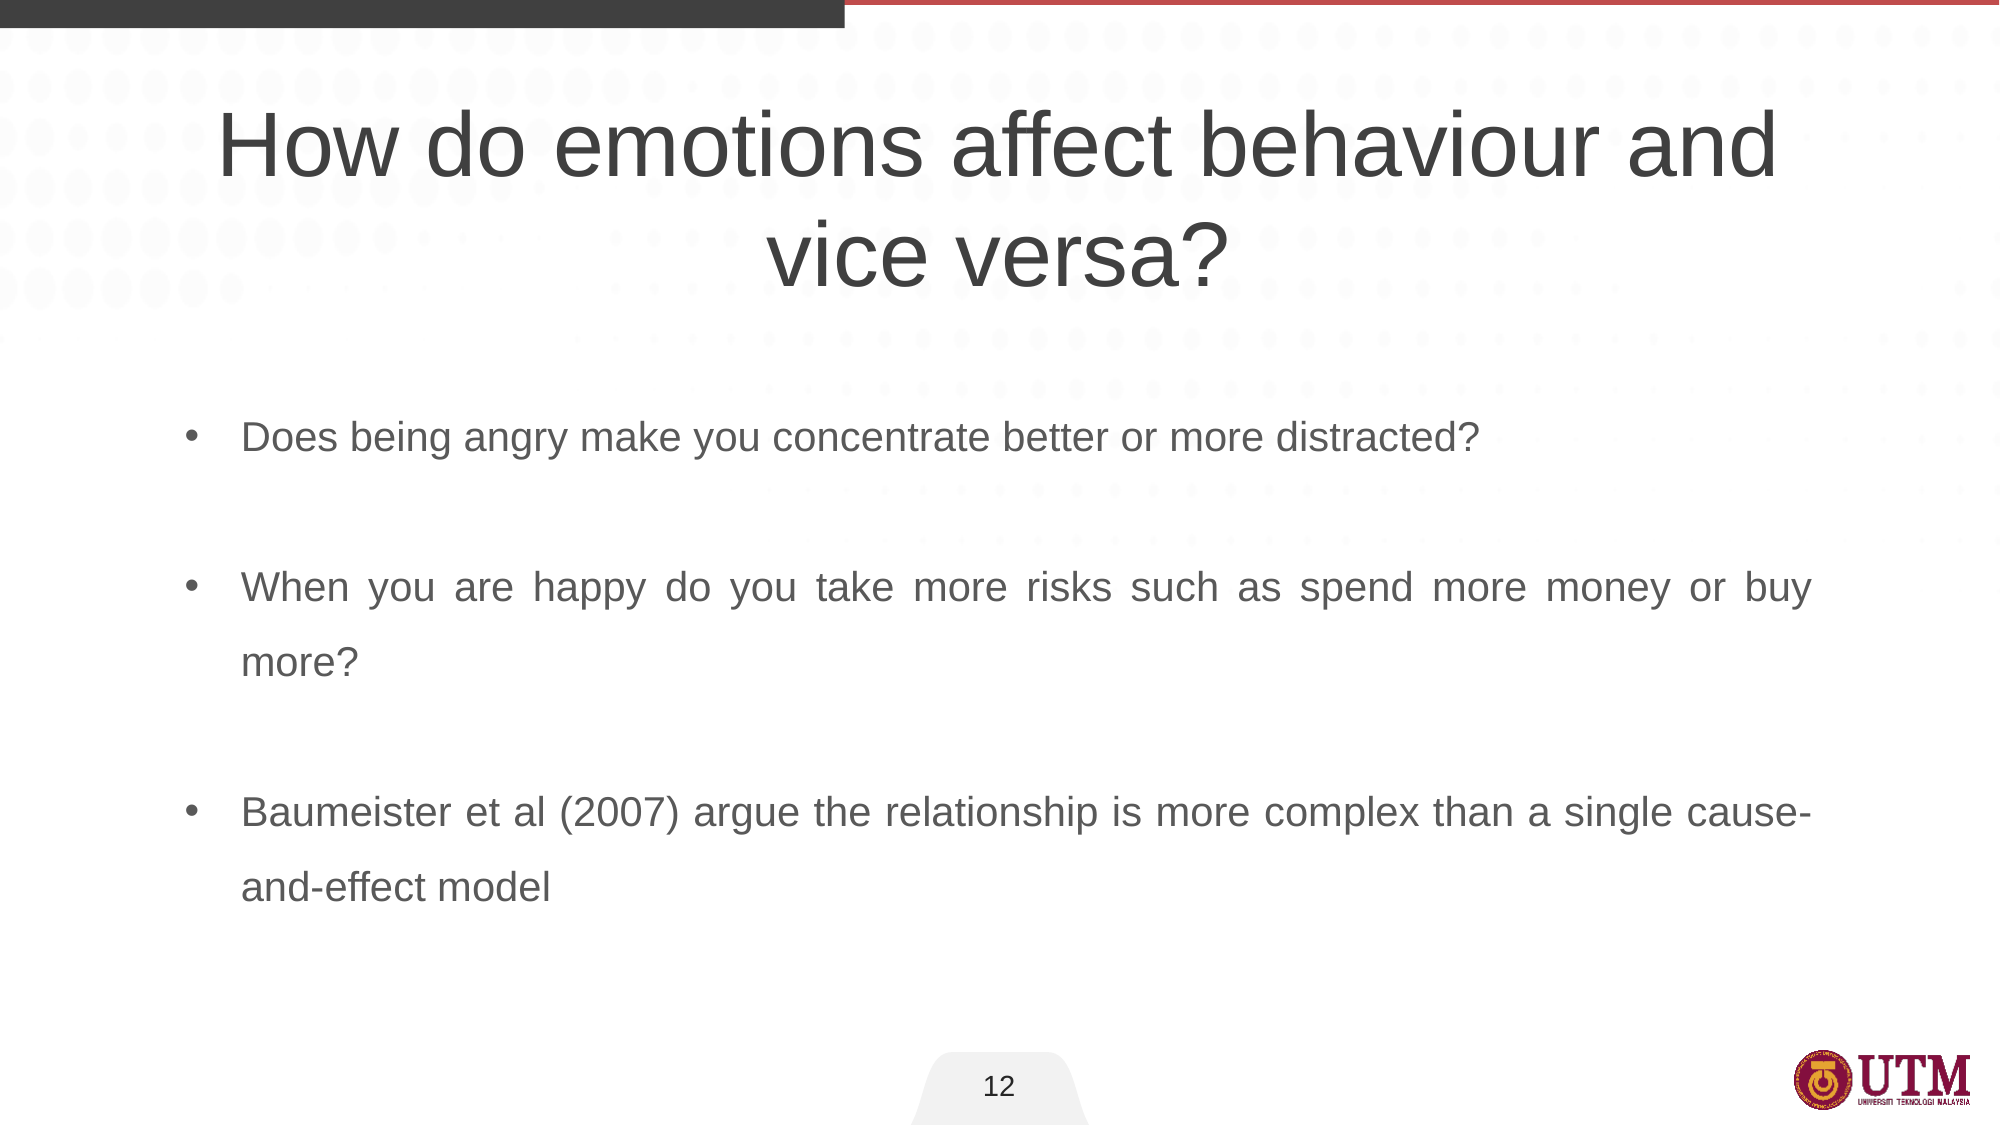

How do emotions affect behaviour and vice versa?
Does being angry make you concentrate better or more distracted?

When you are happy do you take more risks such as spend more money or buy more?

Baumeister et al (2007) argue the relationship is more complex than a single cause-and-effect model
12